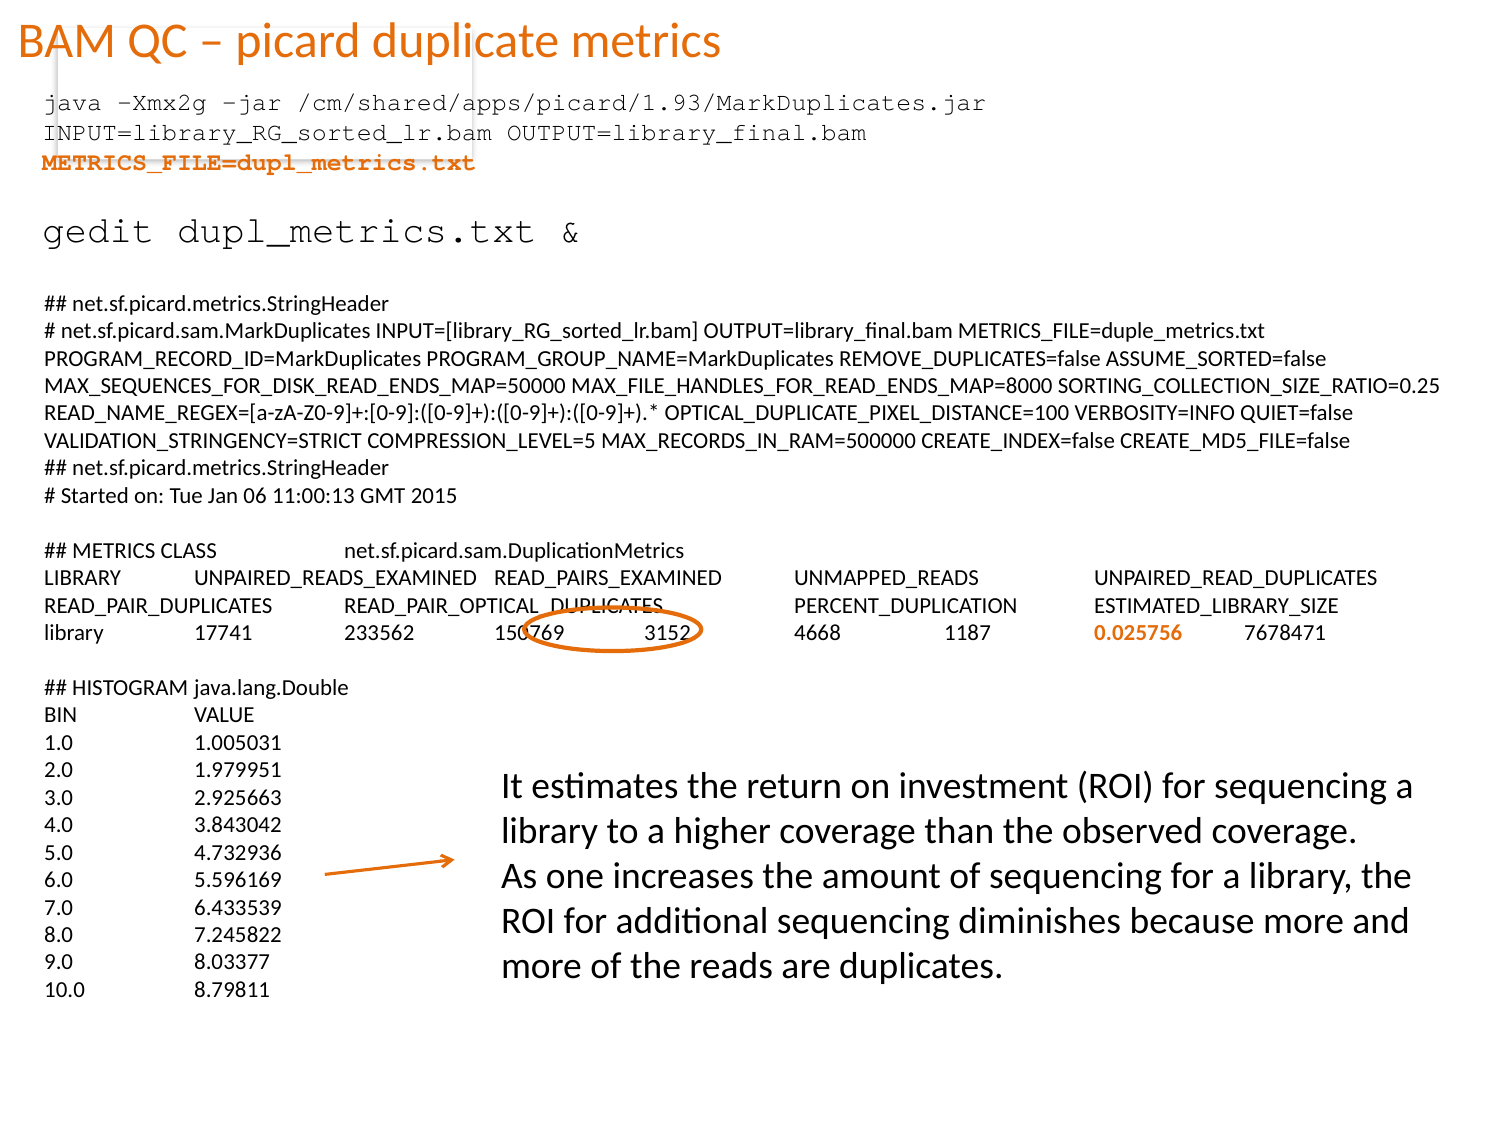

BAM QC – picard duplicate metrics

java -Xmx2g -jar /cm/shared/apps/picard/1.93/MarkDuplicates.jar INPUT=library_RG_sorted_lr.bam OUTPUT=library_final.bam METRICS_FILE=dupl_metrics.txt

gedit dupl_metrics.txt &
## net.sf.picard.metrics.StringHeader
# net.sf.picard.sam.MarkDuplicates INPUT=[library_RG_sorted_lr.bam] OUTPUT=library_final.bam METRICS_FILE=duple_metrics.txt    PROGRAM_RECORD_ID=MarkDuplicates PROGRAM_GROUP_NAME=MarkDuplicates REMOVE_DUPLICATES=false ASSUME_SORTED=false MAX_SEQUENCES_FOR_DISK_READ_ENDS_MAP=50000 MAX_FILE_HANDLES_FOR_READ_ENDS_MAP=8000 SORTING_COLLECTION_SIZE_RATIO=0.25 READ_NAME_REGEX=[a-zA-Z0-9]+:[0-9]:([0-9]+):([0-9]+):([0-9]+).* OPTICAL_DUPLICATE_PIXEL_DISTANCE=100 VERBOSITY=INFO QUIET=false VALIDATION_STRINGENCY=STRICT COMPRESSION_LEVEL=5 MAX_RECORDS_IN_RAM=500000 CREATE_INDEX=false CREATE_MD5_FILE=false
## net.sf.picard.metrics.StringHeader
# Started on: Tue Jan 06 11:00:13 GMT 2015

## METRICS CLASS	net.sf.picard.sam.DuplicationMetrics
LIBRARY	UNPAIRED_READS_EXAMINED	READ_PAIRS_EXAMINED	UNMAPPED_READS	UNPAIRED_READ_DUPLICATES	READ_PAIR_DUPLICATES	READ_PAIR_OPTICAL_DUPLICATES	PERCENT_DUPLICATION	ESTIMATED_LIBRARY_SIZE
library	17741	233562	150769	3152	4668	1187	0.025756	7678471

## HISTOGRAM	java.lang.Double
BIN	VALUE
1.0	1.005031
2.0	1.979951
3.0	2.925663
4.0	3.843042
5.0	4.732936
6.0	5.596169
7.0	6.433539
8.0	7.245822
9.0	8.03377
10.0	8.79811

It estimates the return on investment (ROI) for sequencing a library to a higher coverage than the observed coverage.
As one increases the amount of sequencing for a library, the ROI for additional sequencing diminishes because more and more of the reads are duplicates.